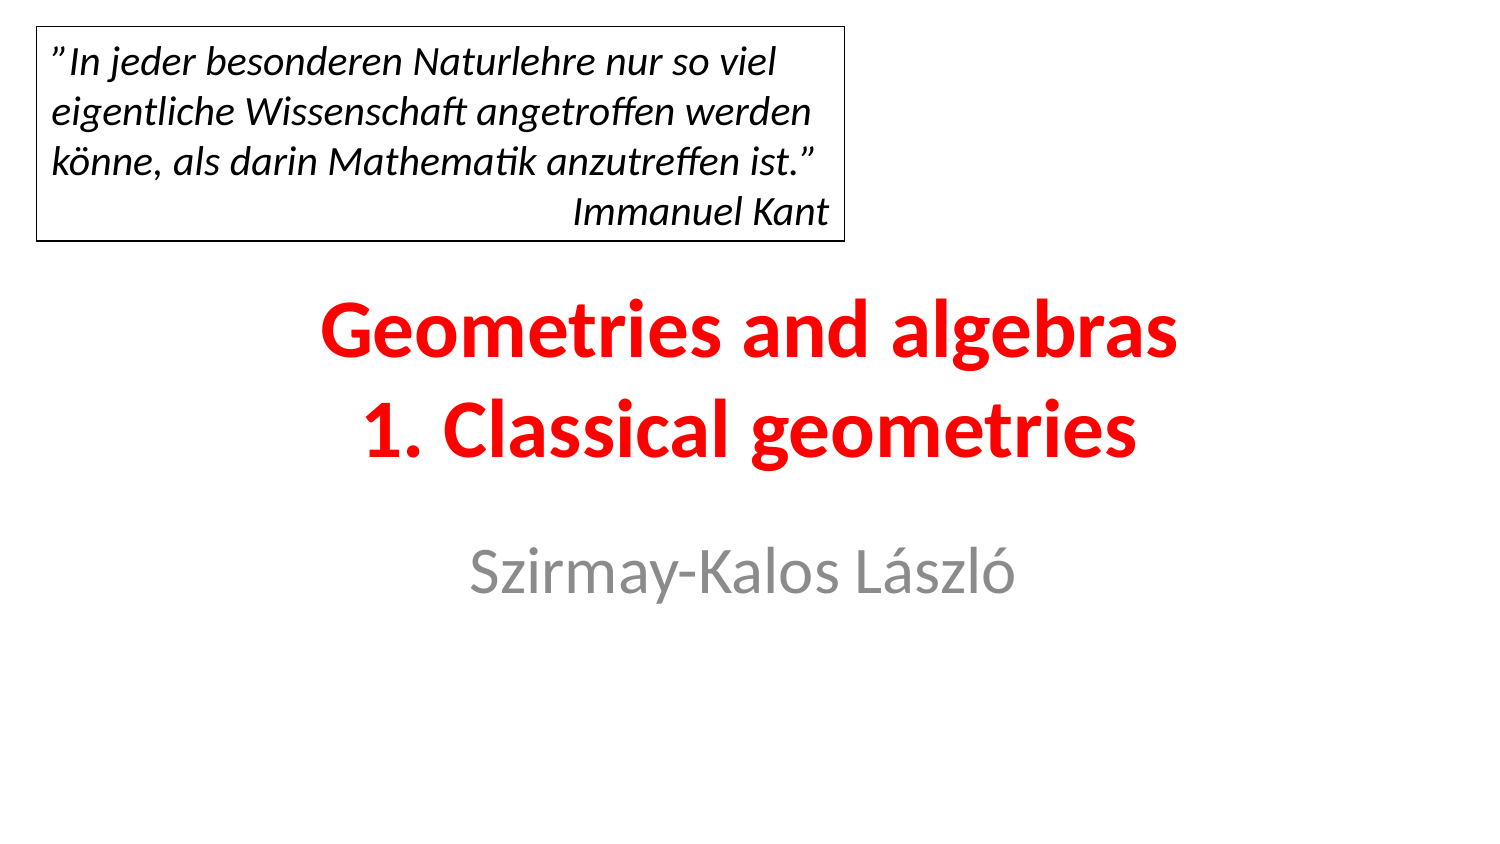

”In jeder besonderen Naturlehre nur so viel eigentliche Wissenschaft angetroffen werden könne, als darin Mathematik anzutreffen ist.”
Immanuel Kant

# Geometries and algebras 1. Classical geometries
Szirmay-Kalos László